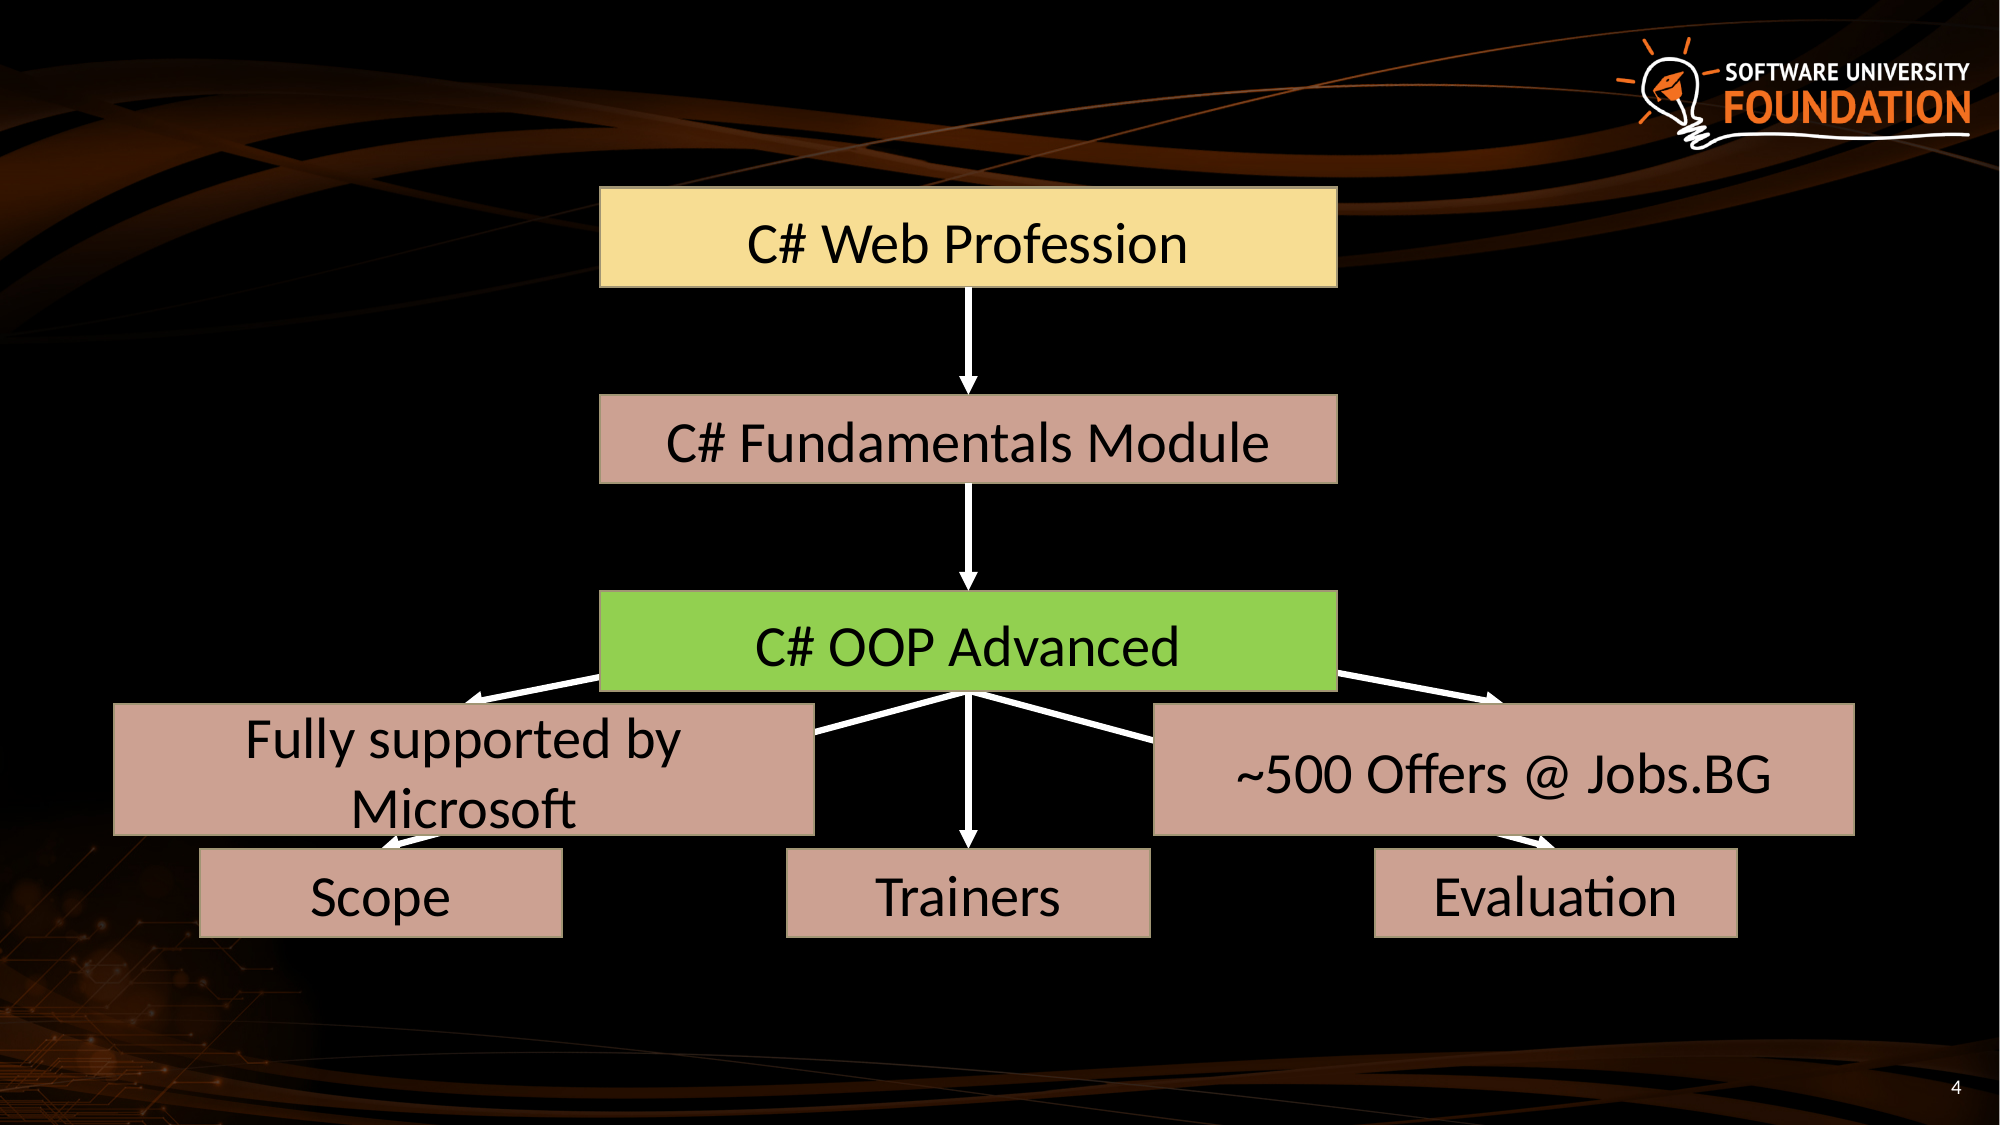

C# Web Profession
C# Fundamentals Module
C# OOP Advanced
Fully supported by Microsoft
~500 Offers @ Jobs.BG
Scope
Trainers
Evaluation
4